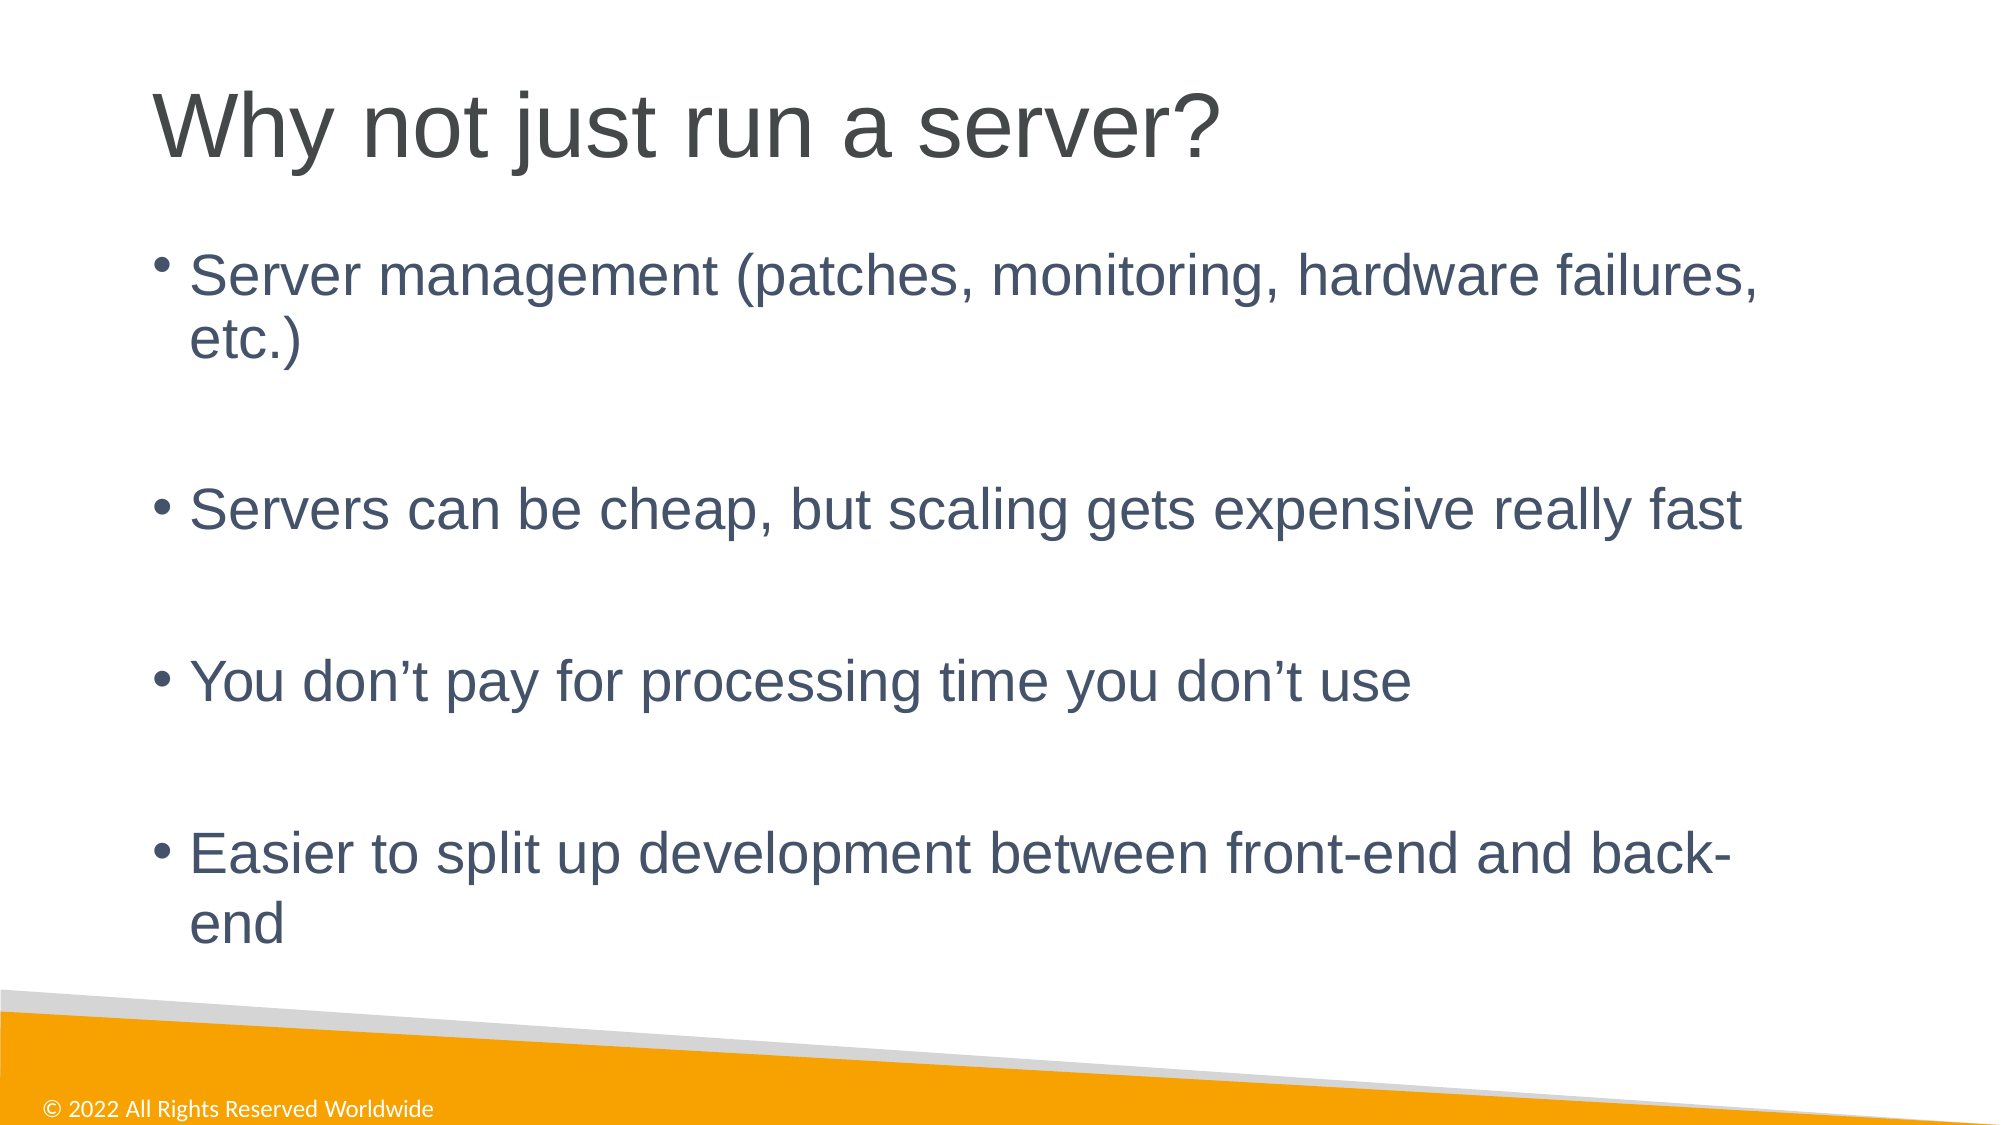

# Why not just run a server?
Server management (patches, monitoring, hardware failures, etc.)

Servers can be cheap, but scaling gets expensive really fast

You don’t pay for processing time you don’t use

Easier to split up development between front-end and back-end
© 2022 All Rights Reserved Worldwide